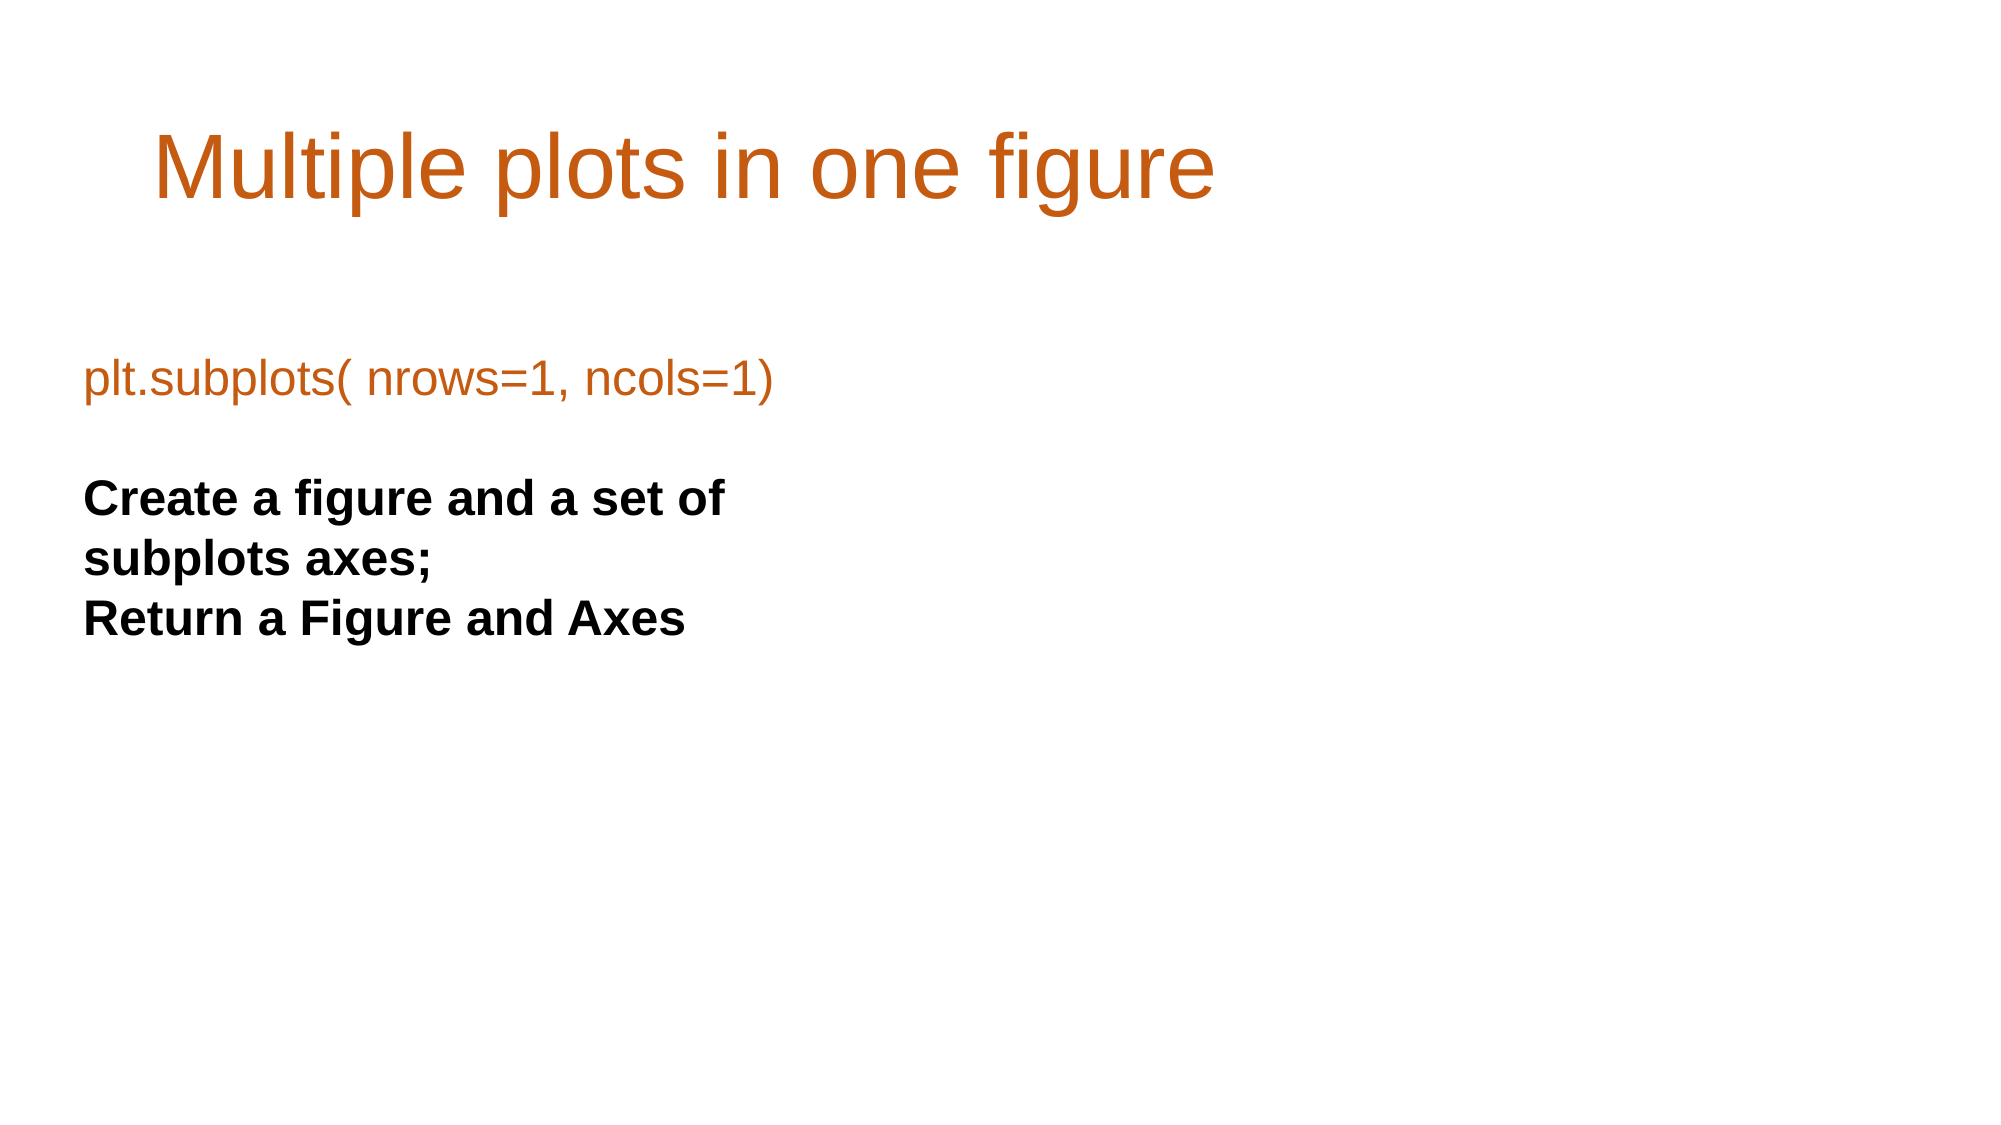

# Multiple plots in one figure
plt.subplots( nrows=1, ncols=1)

Create a figure and a set of subplots axes;
Return a Figure and Axes